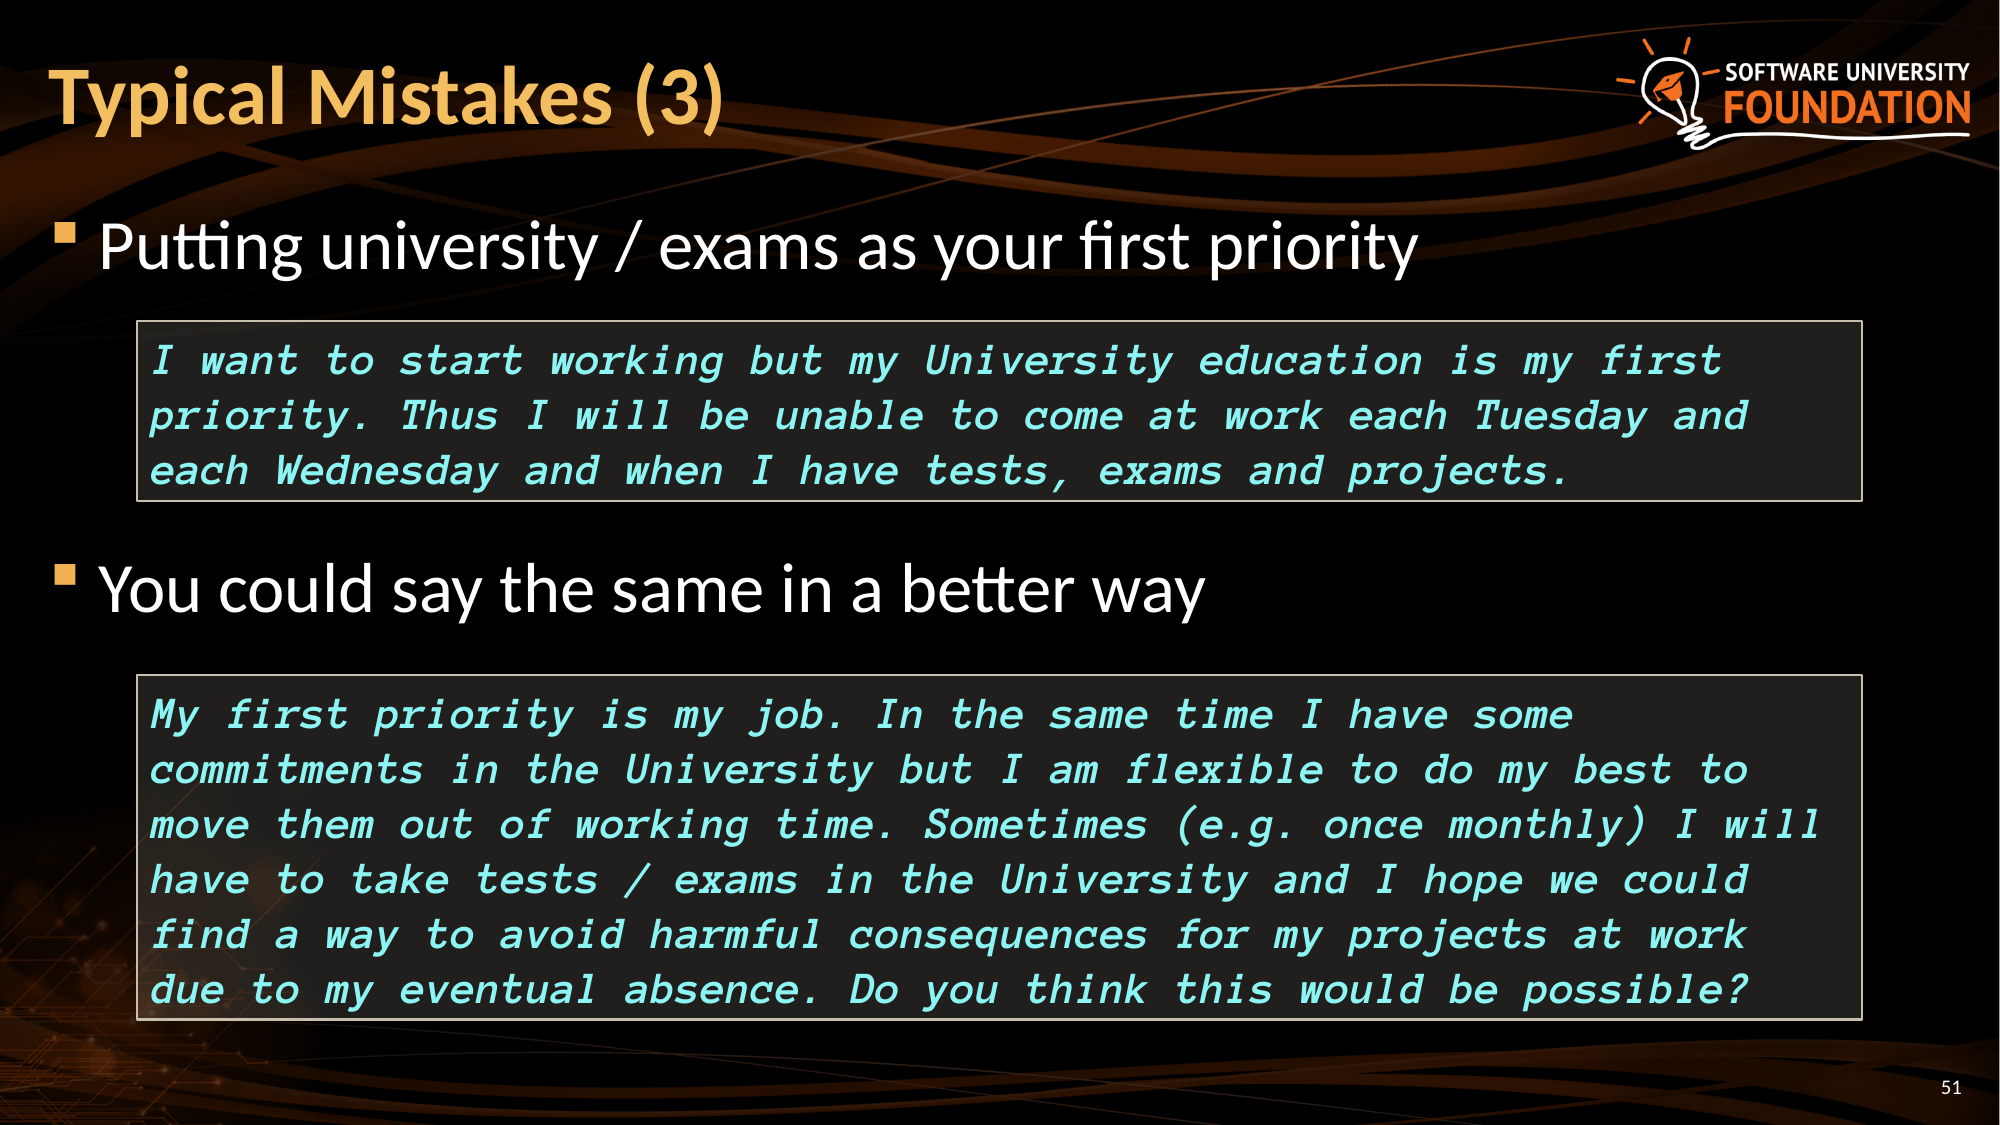

# Typical Mistakes (3)
Putting university / exams as your first priority

You could say the same in a better way
I want to start working but my University education is my first priority. Thus I will be unable to come at work each Tuesday and each Wednesday and when I have tests, exams and projects.
My first priority is my job. In the same time I have some commitments in the University but I am flexible to do my best to move them out of working time. Sometimes (e.g. once monthly) I will have to take tests / exams in the University and I hope we could find a way to avoid harmful consequences for my projects at work due to my eventual absence. Do you think this would be possible?
51